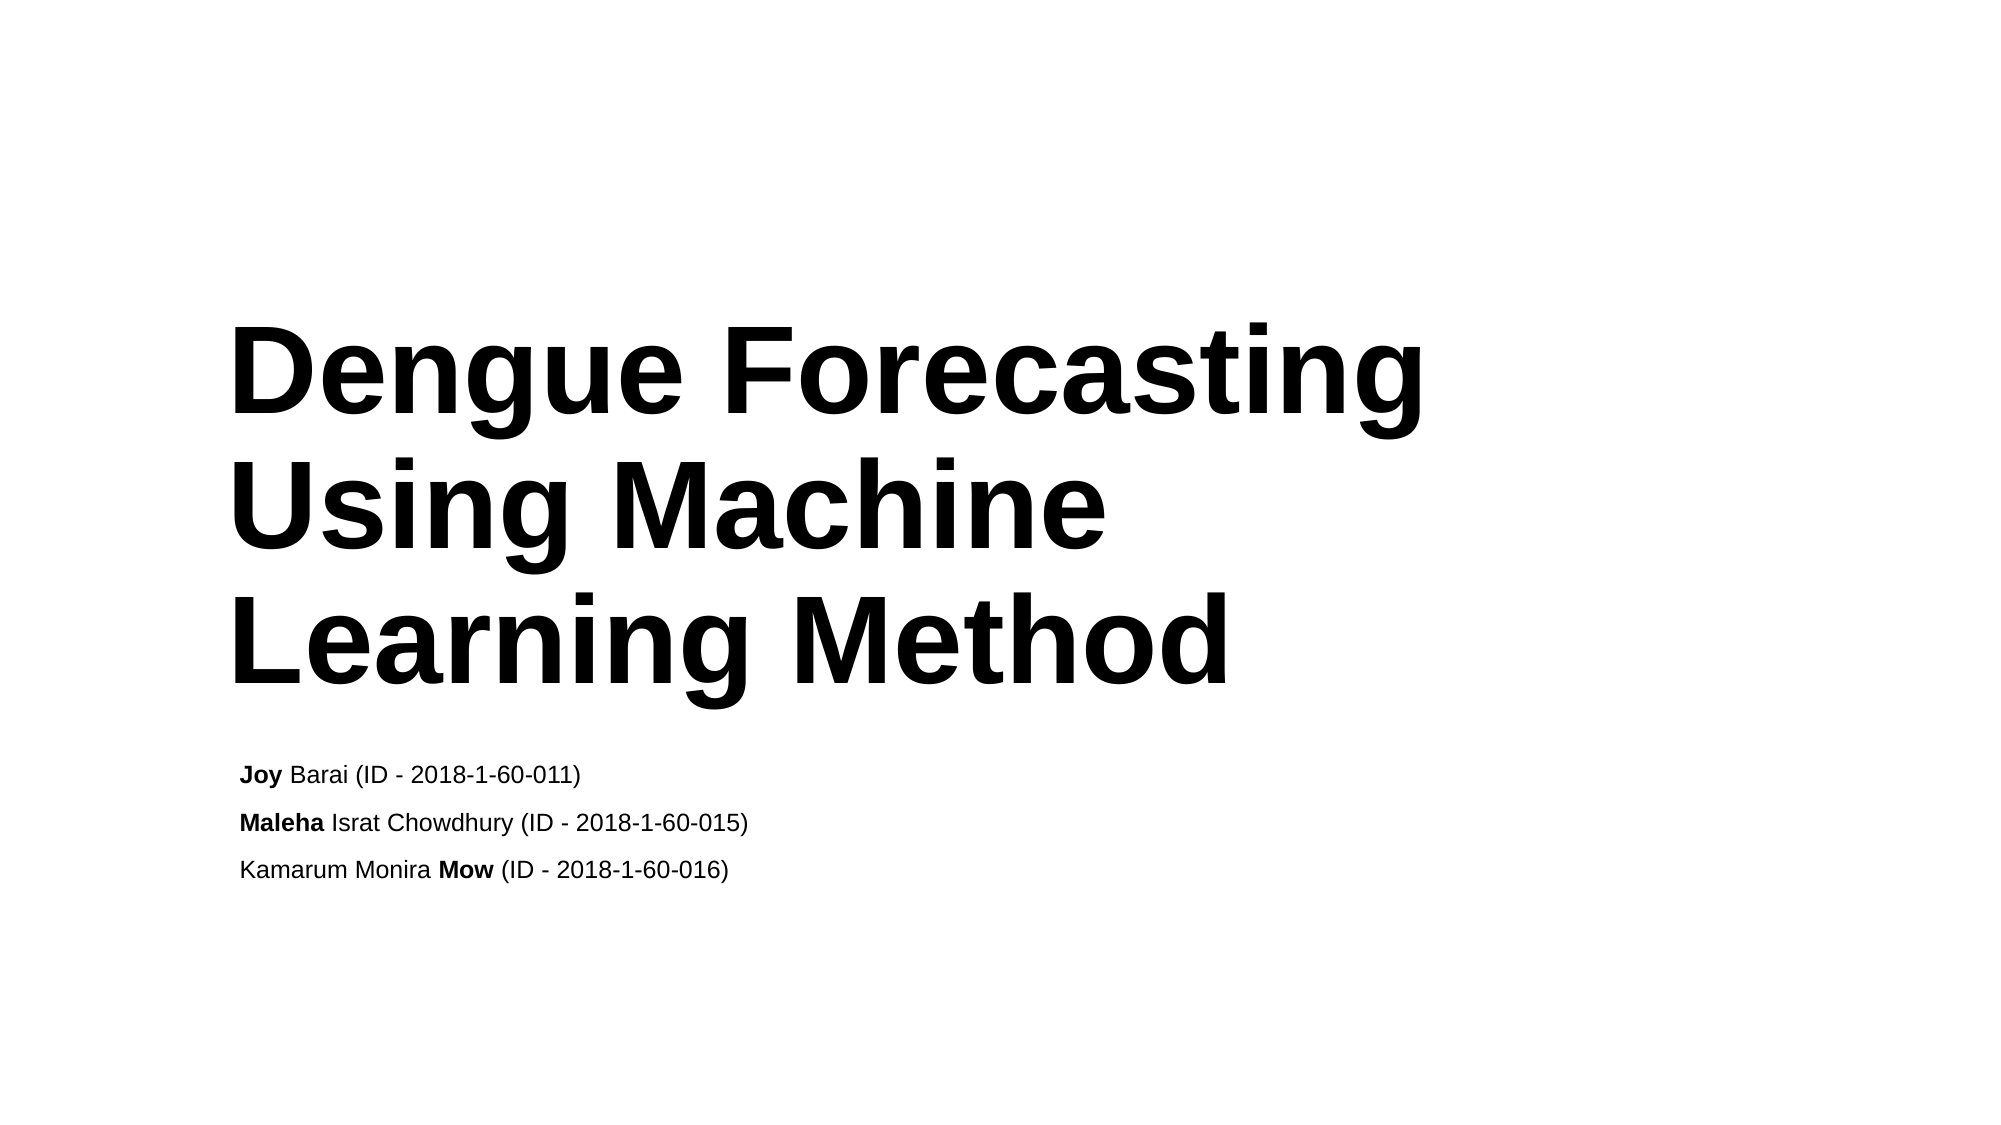

# Dengue Forecasting Using Machine Learning Method
Joy Barai (ID - 2018-1-60-011)
Maleha Israt Chowdhury (ID - 2018-1-60-015)
Kamarum Monira Mow (ID - 2018-1-60-016)